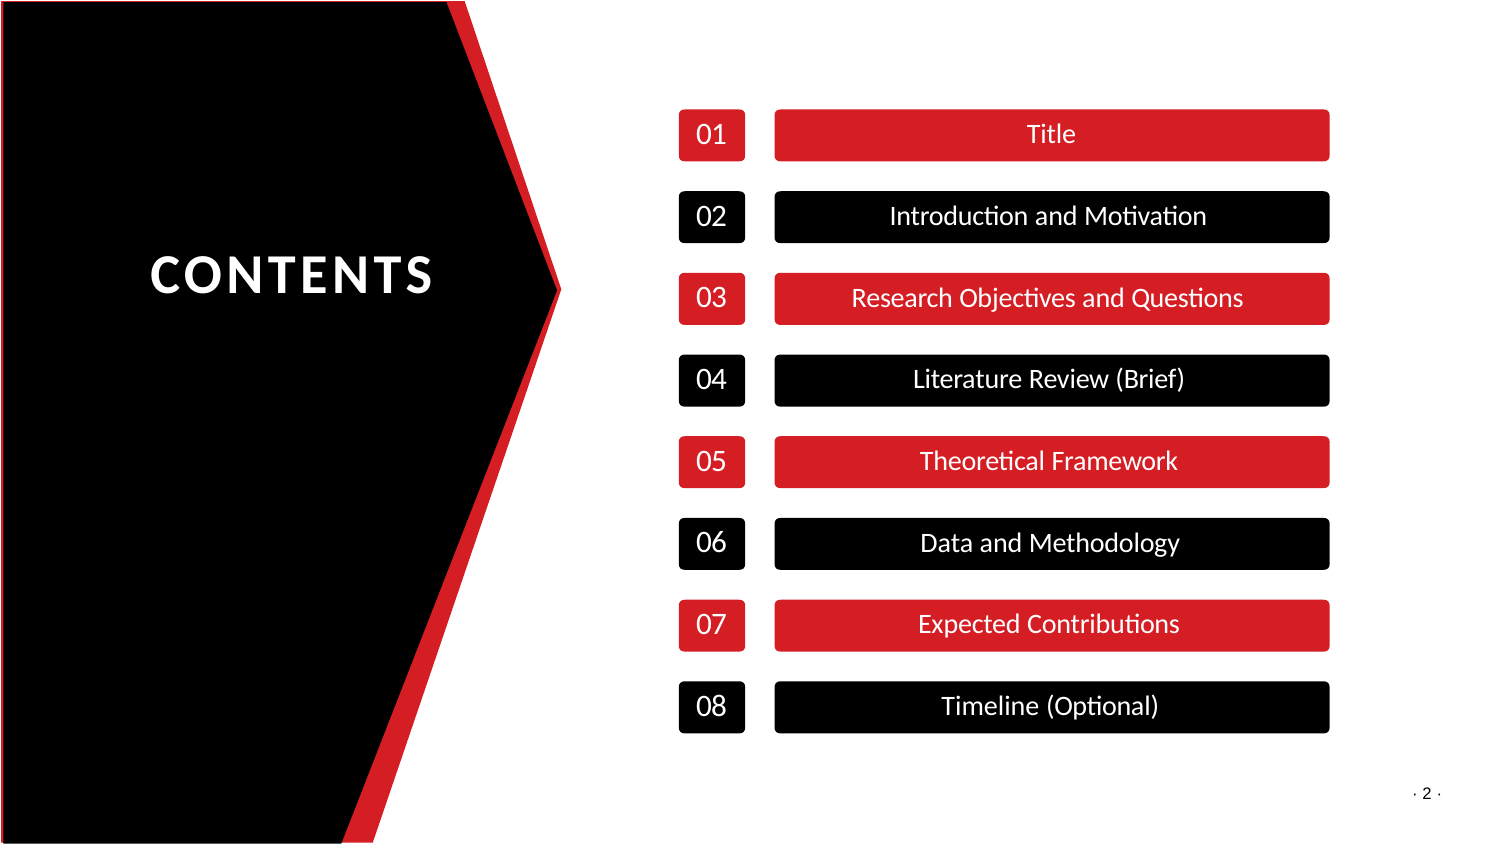

01
Title

02
Introduction and Motivation
CONTENTS

03
Research Objectives and Questions

04
Literature Review (Brief)

05
Theoretical Framework

06
Data and Methodology

07
Expected Contributions

08
Timeline (Optional)
· 2 ·